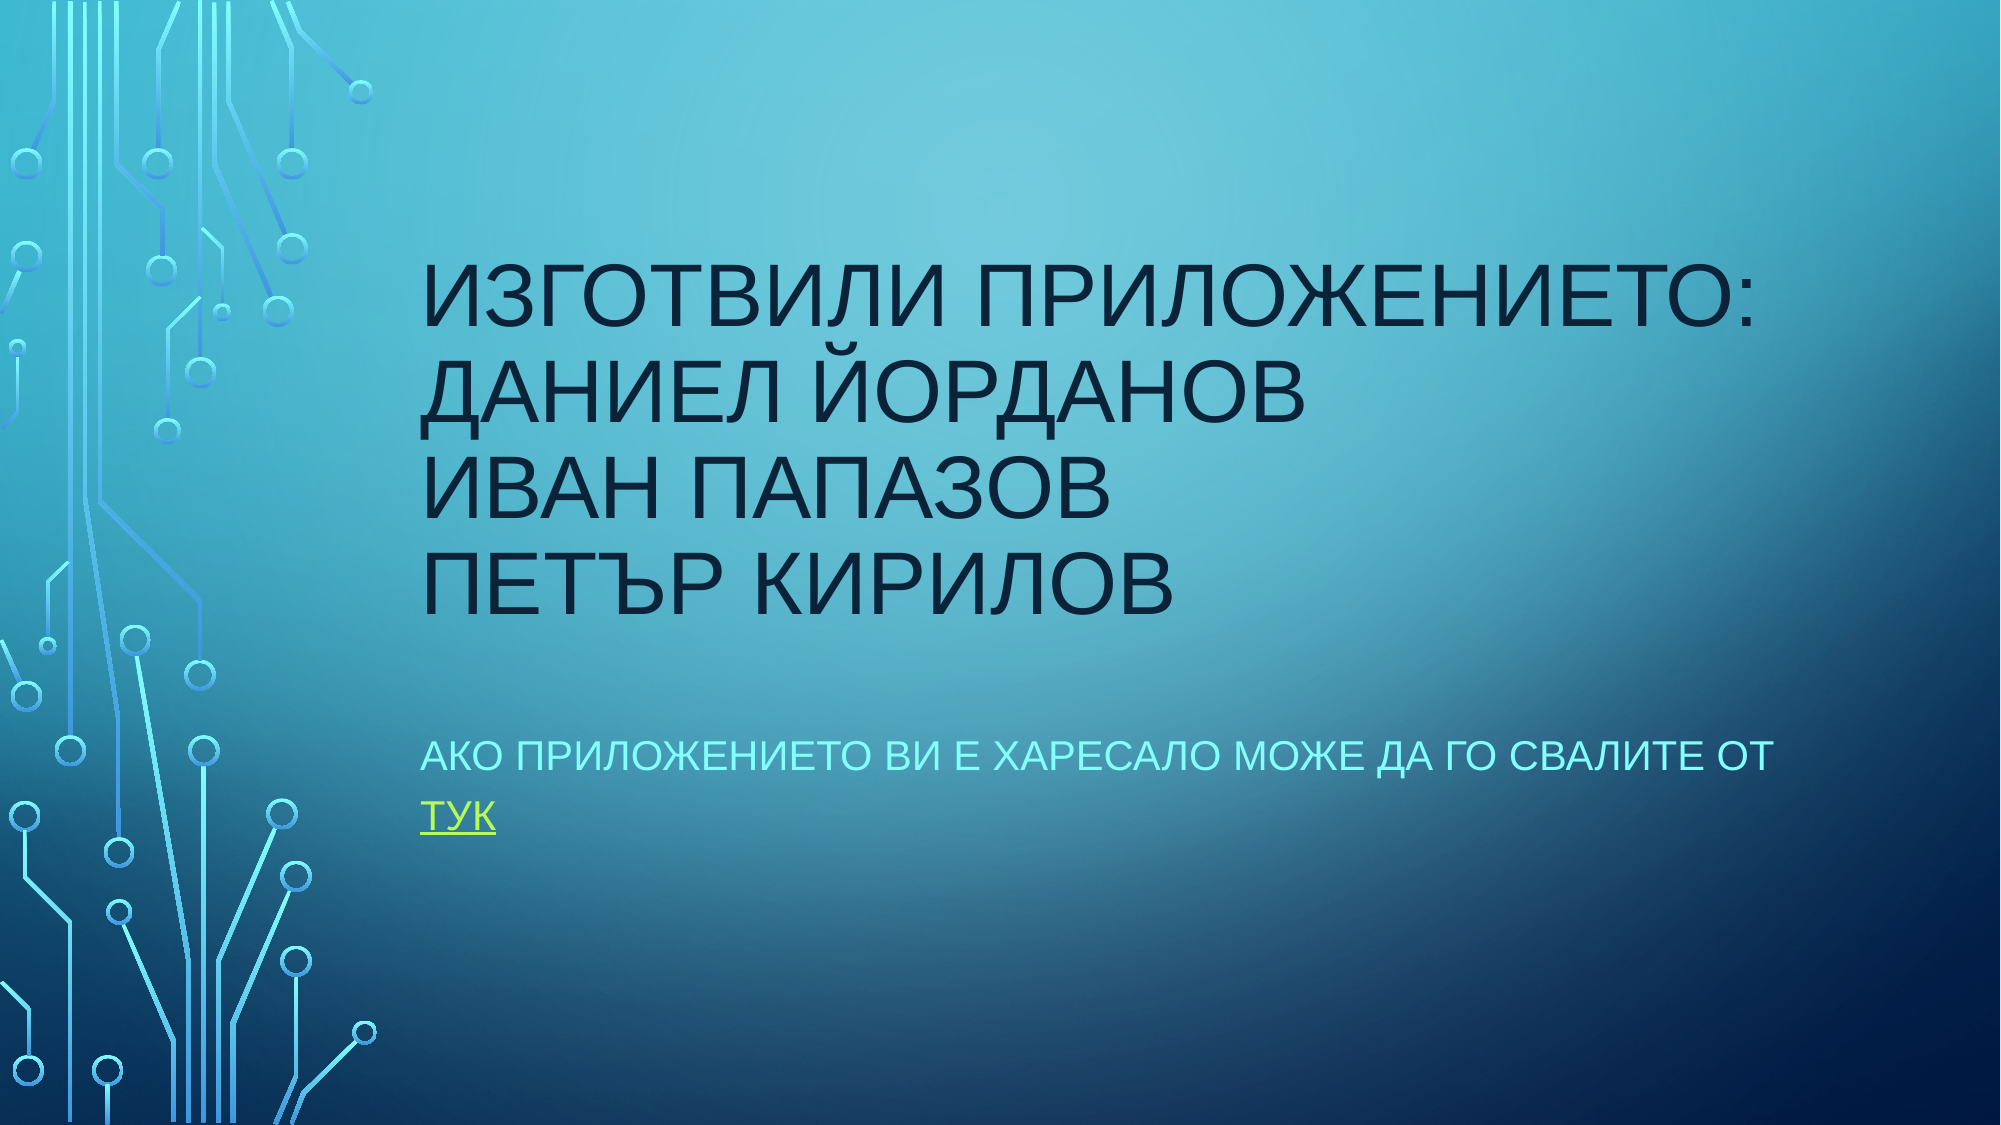

# Изготвили приложението: Даниел Йорданов Иван Папазов Петър Кирилов
Ако приложението Ви е харесало може да го свалите от тук